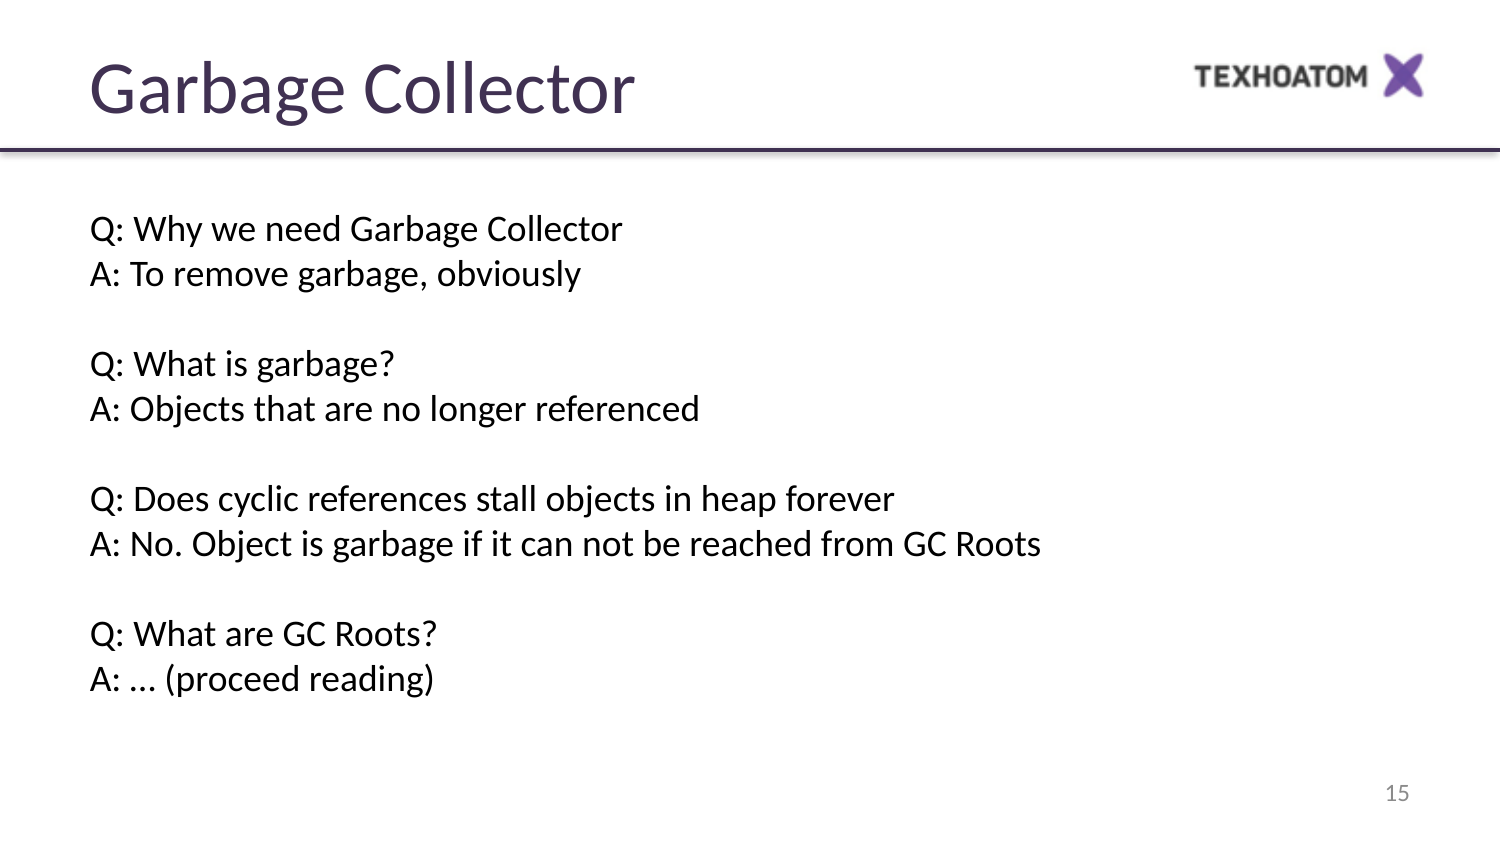

Garbage Collector
Q: Why we need Garbage Collector
A: To remove garbage, obviously

Q: What is garbage?
A: Objects that are no longer referenced

Q: Does cyclic references stall objects in heap forever
A: No. Object is garbage if it can not be reached from GC Roots

Q: What are GC Roots?
A: … (proceed reading)

15